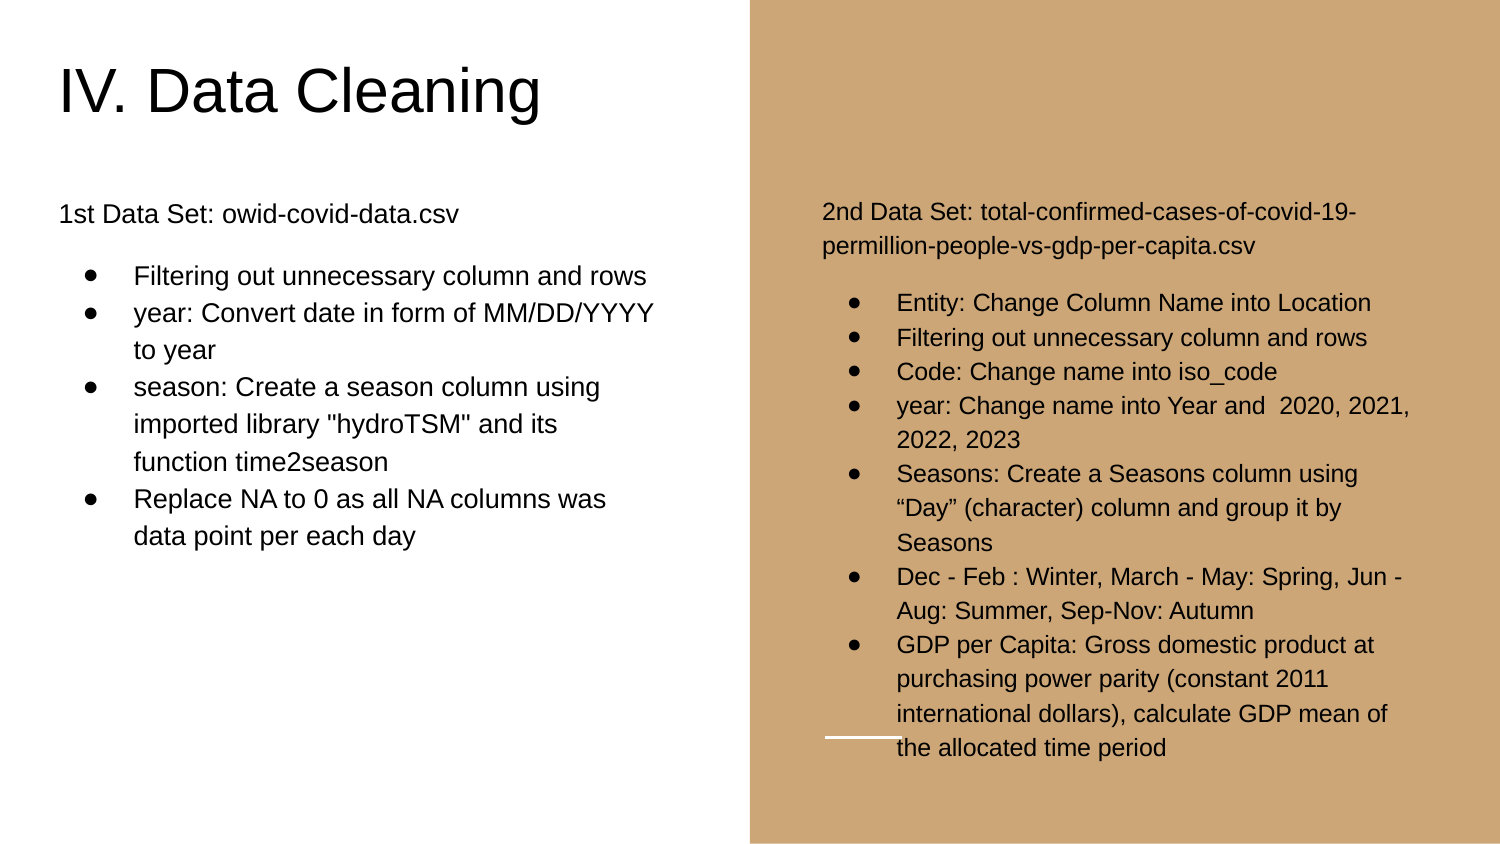

# IV. Data Cleaning
1st Data Set: owid-covid-data.csv
Filtering out unnecessary column and rows
year: Convert date in form of MM/DD/YYYY to year
season: Create a season column using imported library "hydroTSM" and its function time2season
Replace NA to 0 as all NA columns was data point per each day

2nd Data Set: total-confirmed-cases-of-covid-19-permillion-people-vs-gdp-per-capita.csv
Entity: Change Column Name into Location
Filtering out unnecessary column and rows
Code: Change name into iso_code
year: Change name into Year and  2020, 2021, 2022, 2023
Seasons: Create a Seasons column using “Day” (character) column and group it by Seasons
Dec - Feb : Winter, March - May: Spring, Jun - Aug: Summer, Sep-Nov: Autumn
GDP per Capita: Gross domestic product at purchasing power parity (constant 2011 international dollars), calculate GDP mean of the allocated time period